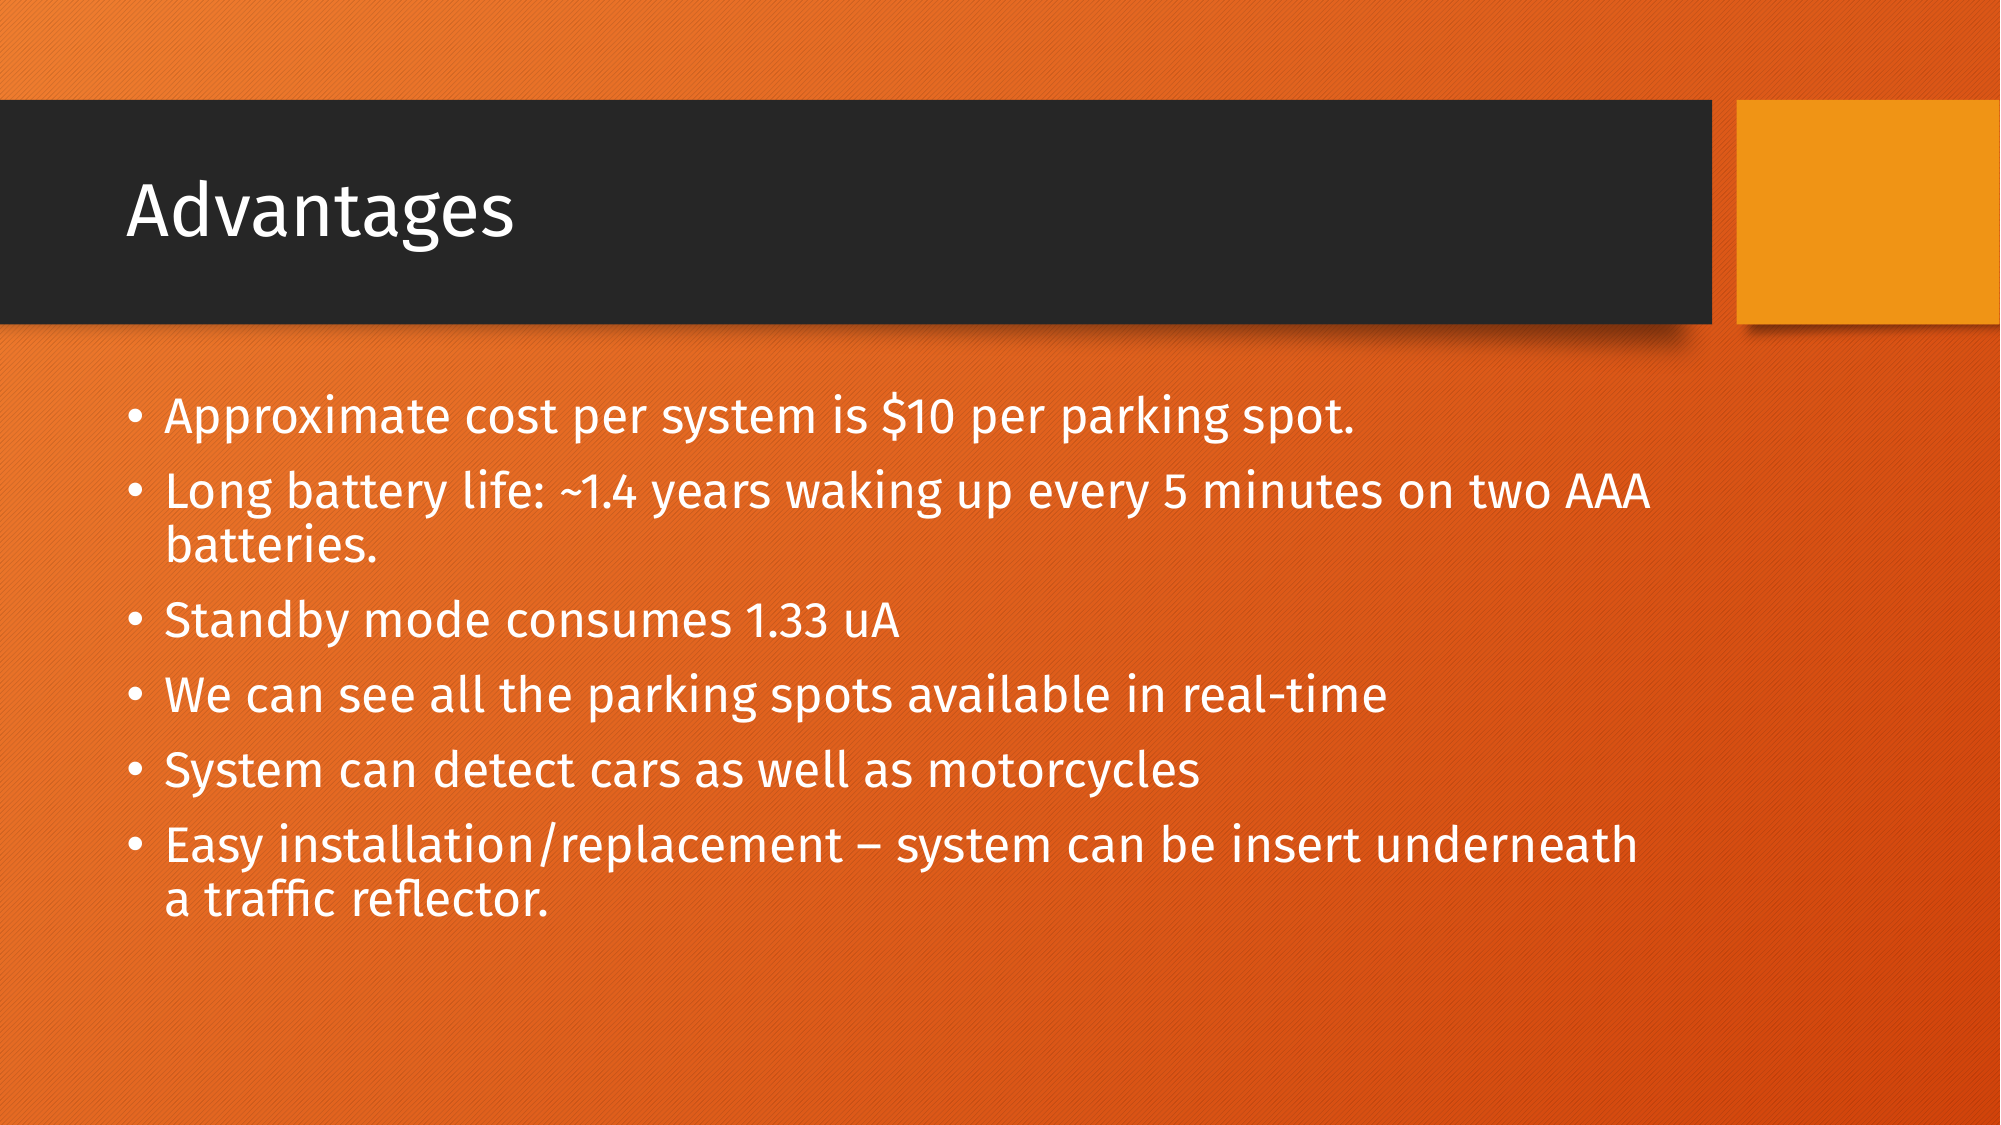

# Advantages
Approximate cost per system is $10 per parking spot.
Long battery life: ~1.4 years waking up every 5 minutes on two AAA batteries.
Standby mode consumes 1.33 uA
We can see all the parking spots available in real-time
System can detect cars as well as motorcycles
Easy installation/replacement – system can be insert underneath a traffic reflector.